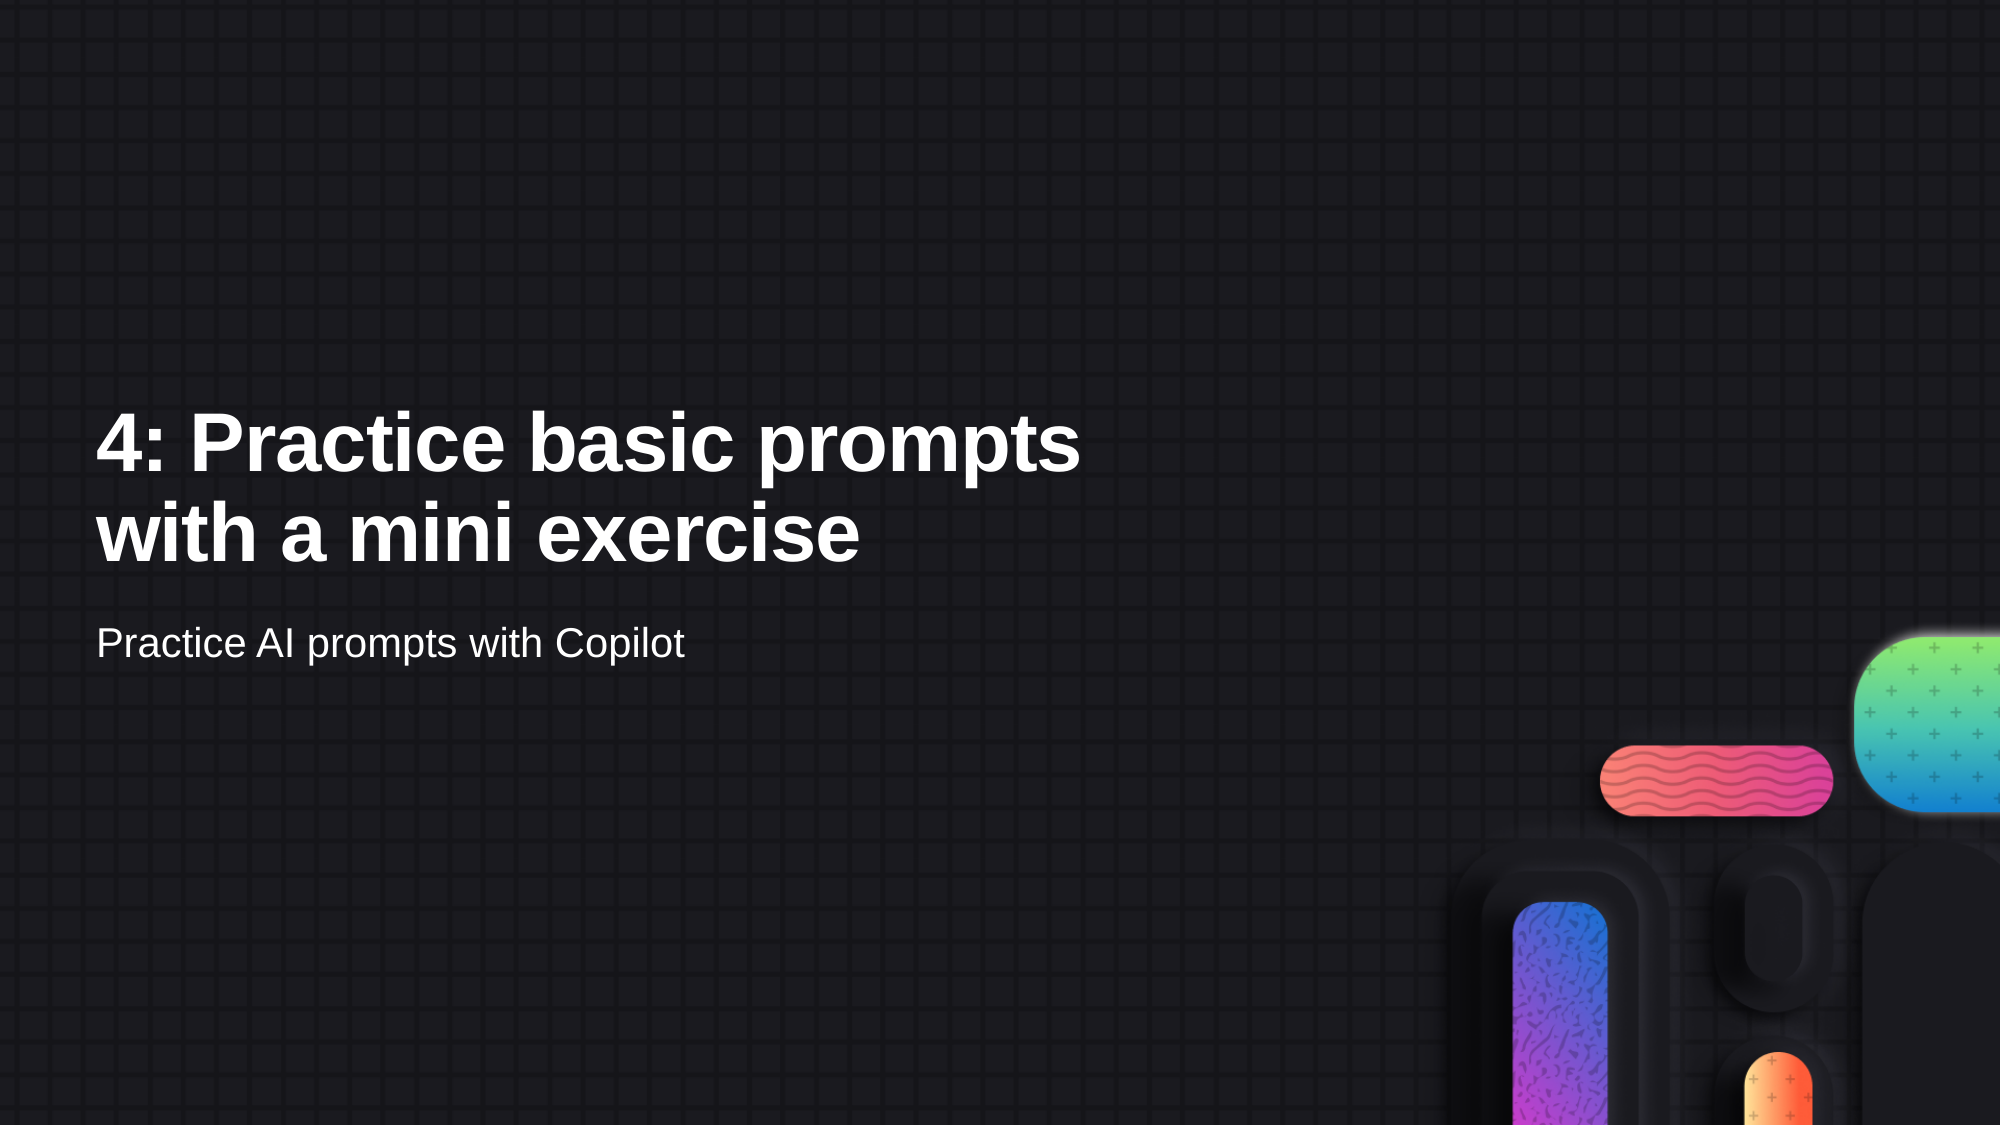

# 4: Practice basic prompts with a mini exercise
Practice AI prompts with Copilot